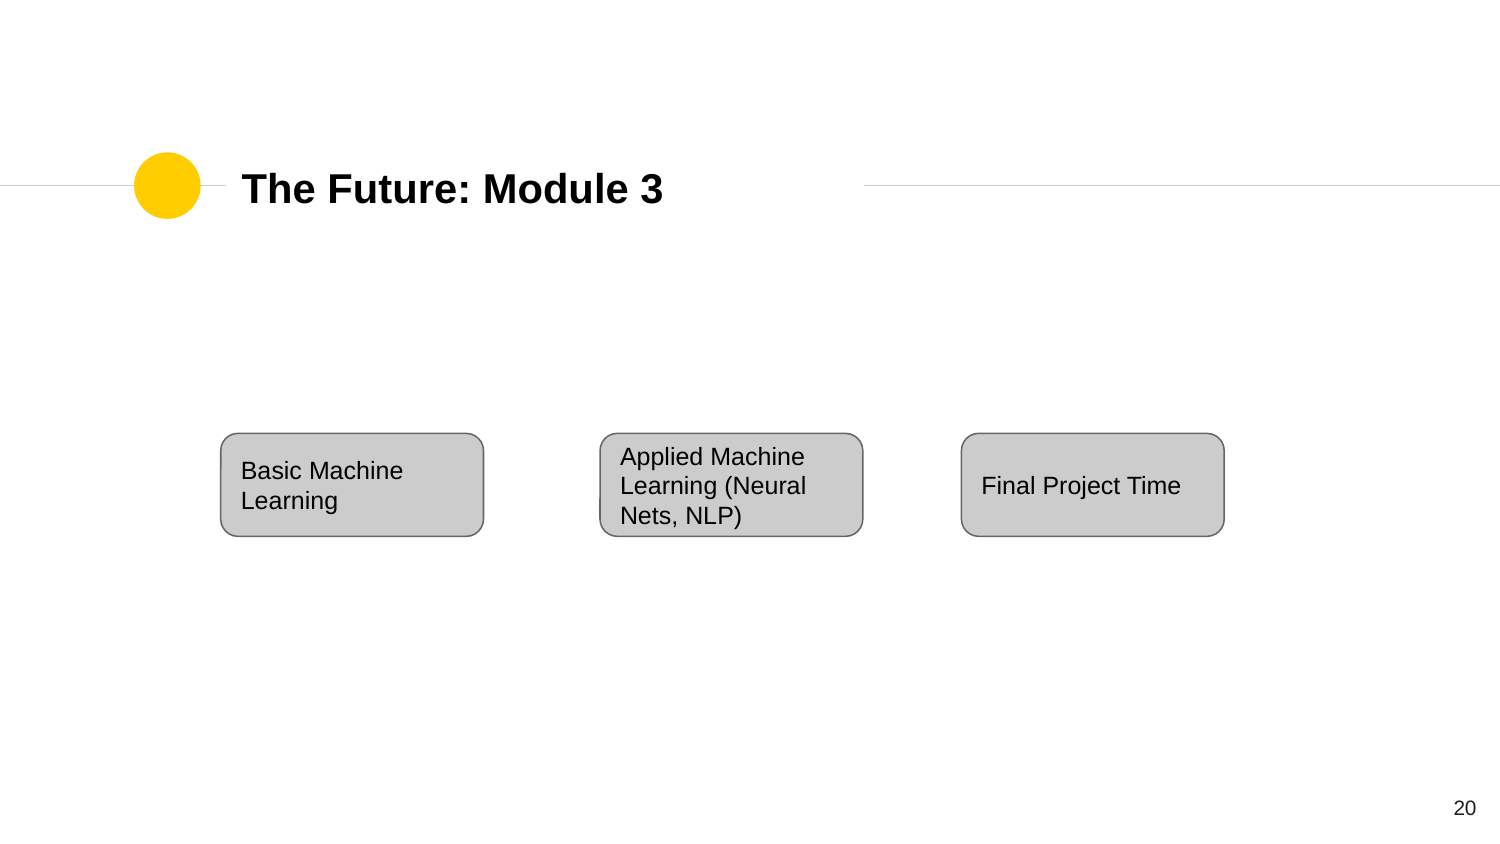

# The Future: Module 3
Basic Machine Learning
Applied Machine Learning (Neural Nets, NLP)
Final Project Time
20